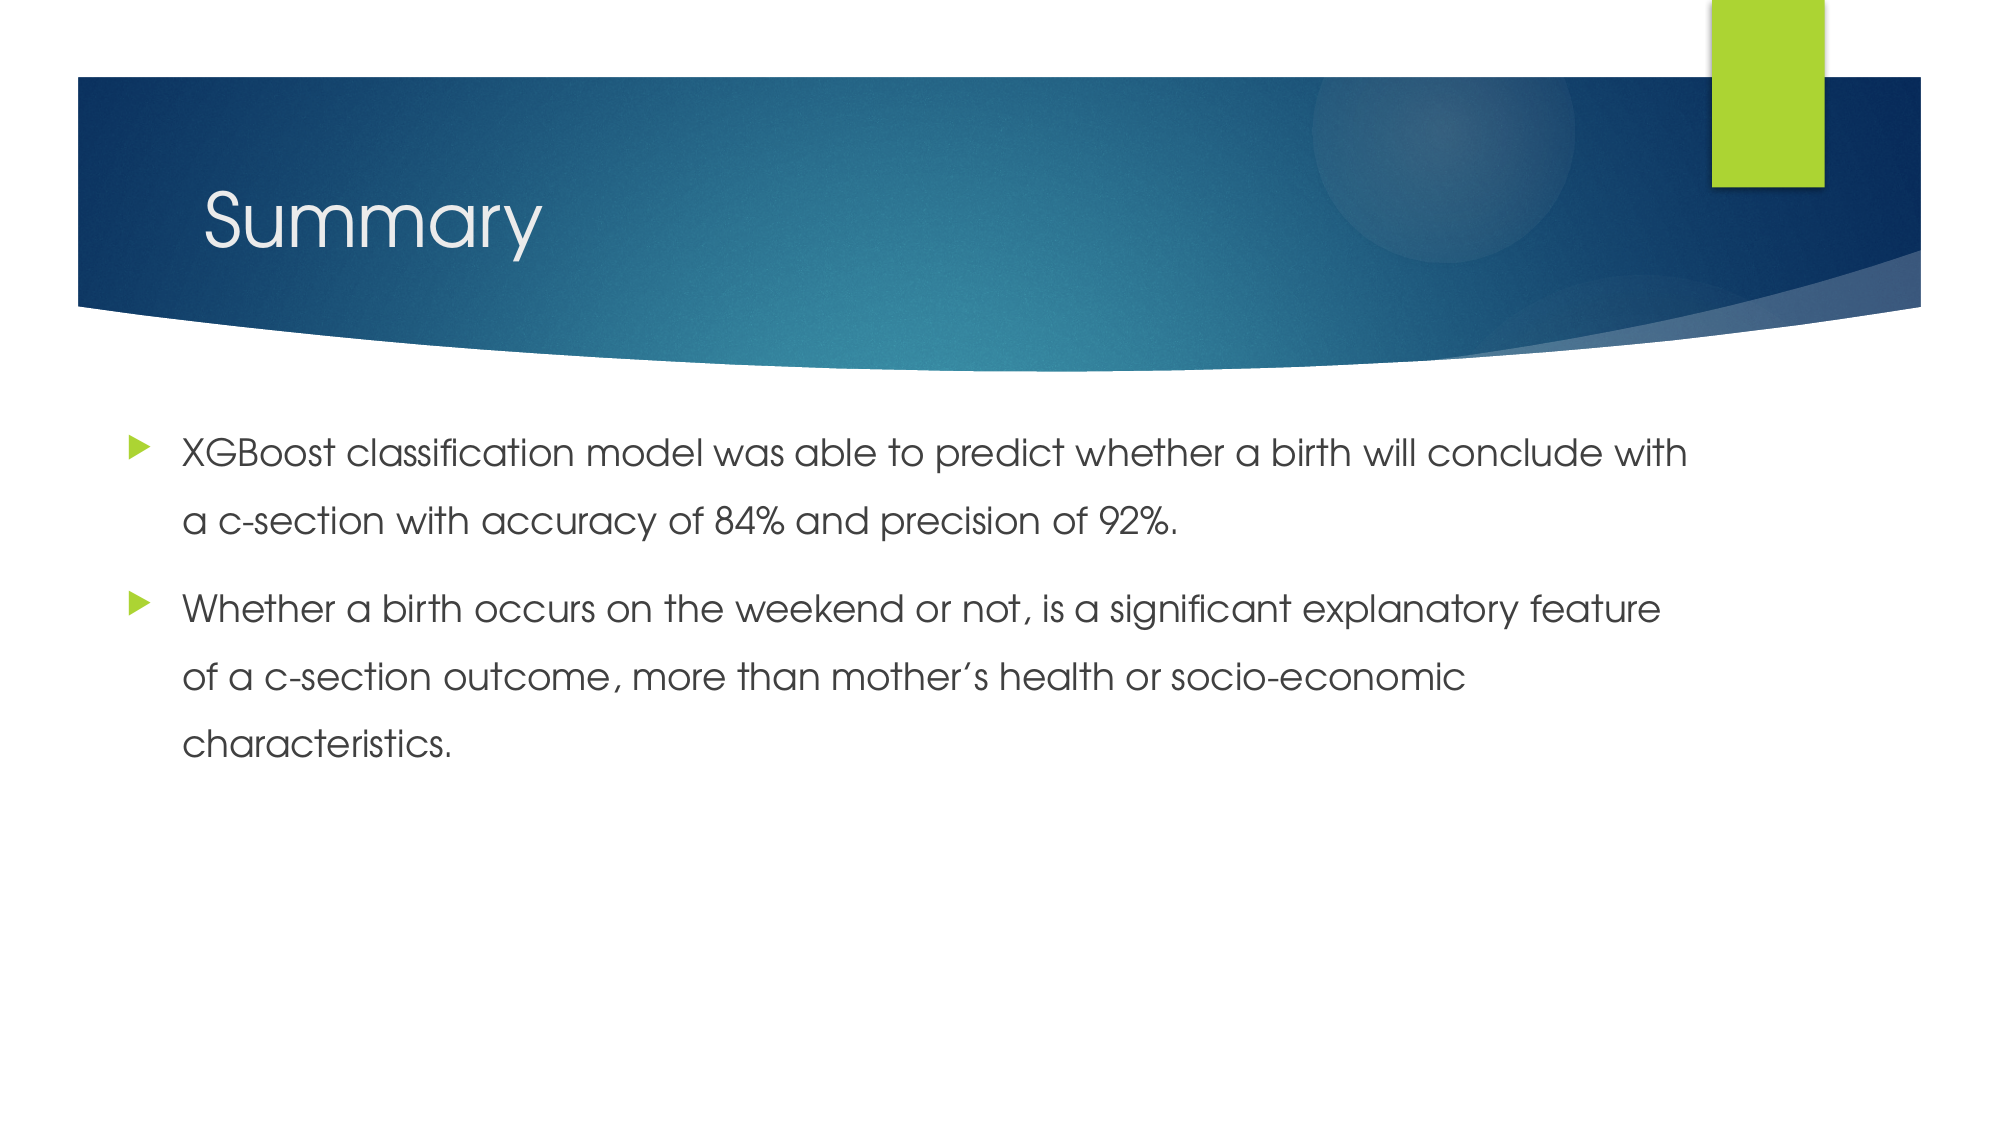

# Summary
XGBoost classification model was able to predict whether a birth will conclude with a c-section with accuracy of 84% and precision of 92%.
Whether a birth occurs on the weekend or not, is a significant explanatory feature of a c-section outcome, more than mother’s health or socio-economic characteristics.